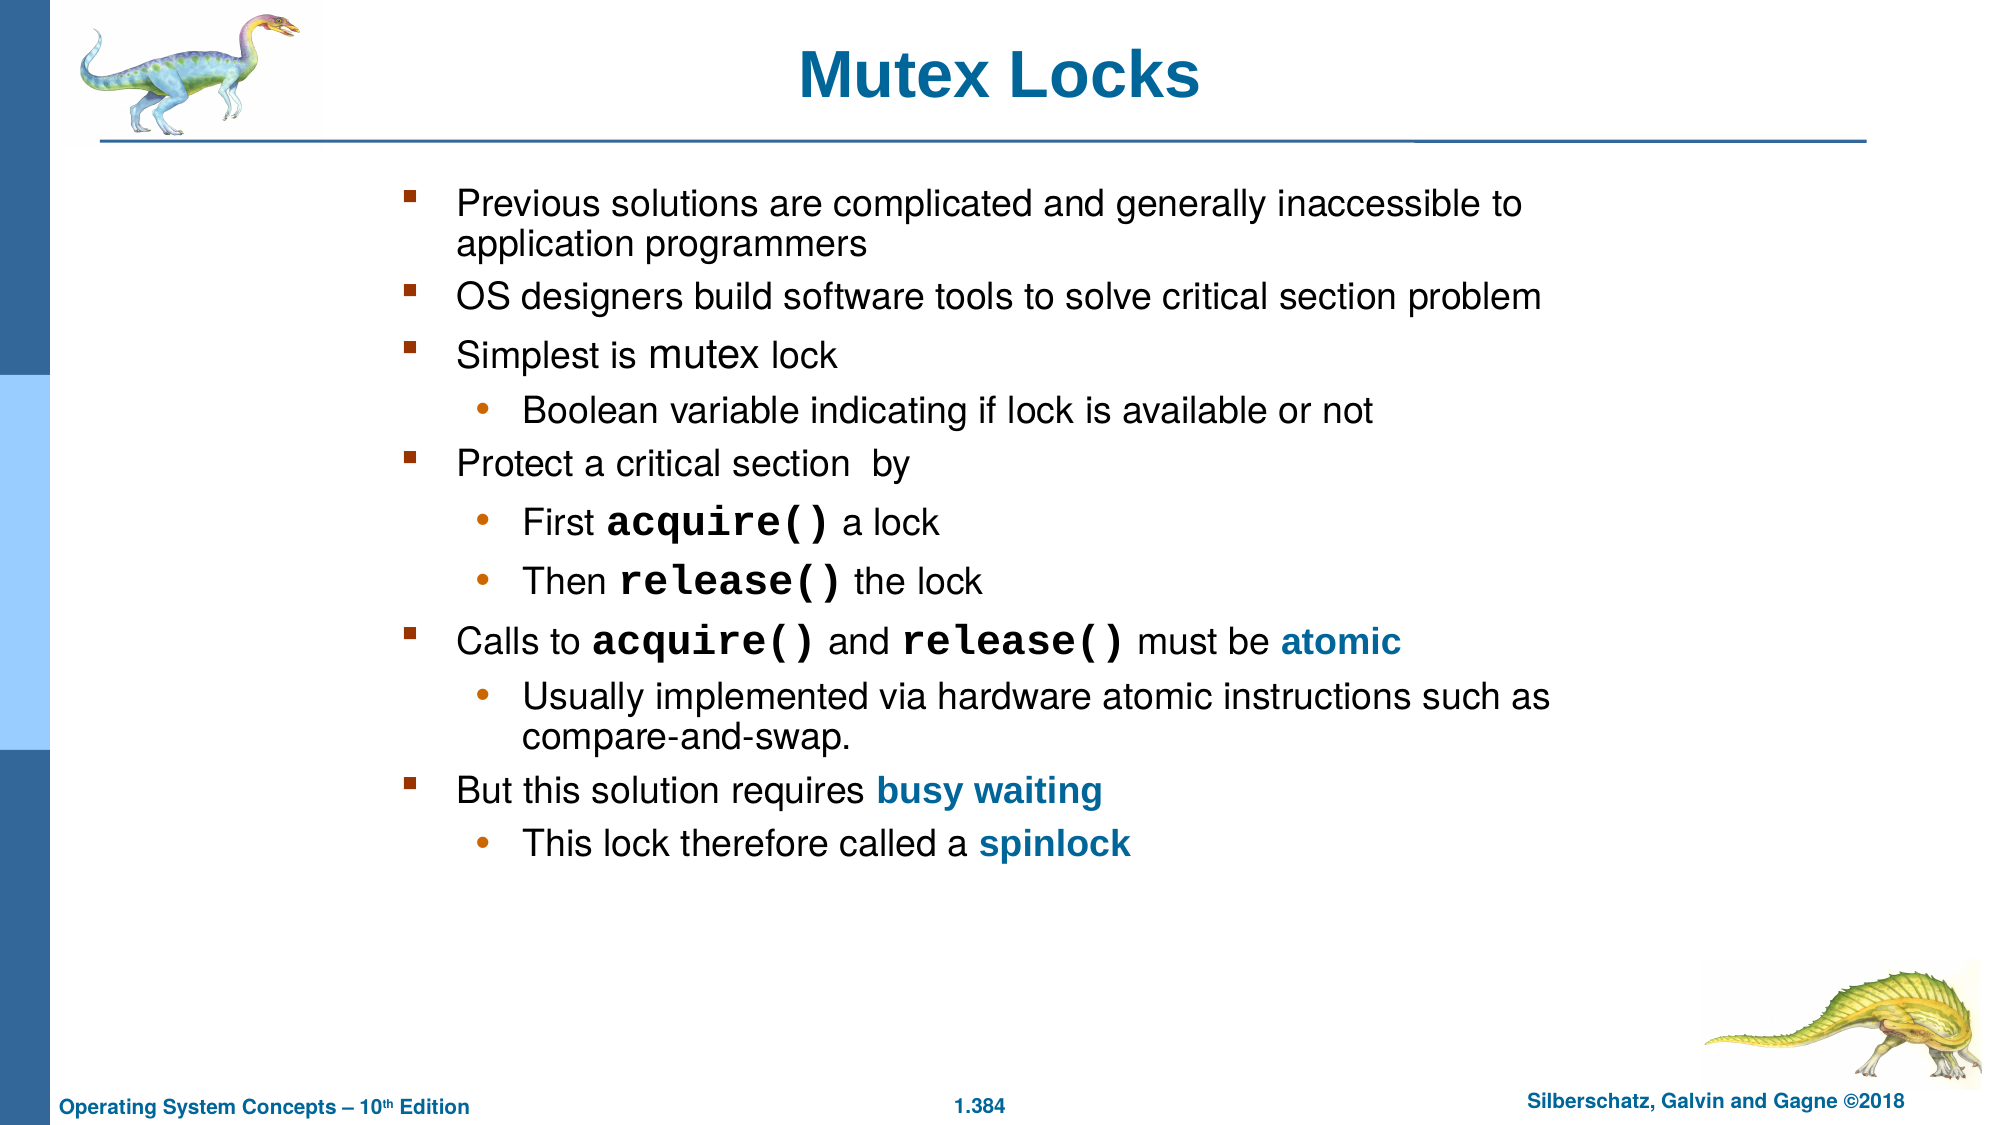

# Mutex Locks
Previous solutions are complicated and generally inaccessible to application programmers
OS designers build software tools to solve critical section problem
Simplest is mutex lock
Boolean variable indicating if lock is available or not
Protect a critical section  by
First acquire() a lock
Then release() the lock
Calls to acquire() and release() must be atomic
Usually implemented via hardware atomic instructions such as compare-and-swap.
But this solution requires busy waiting
This lock therefore called a spinlock